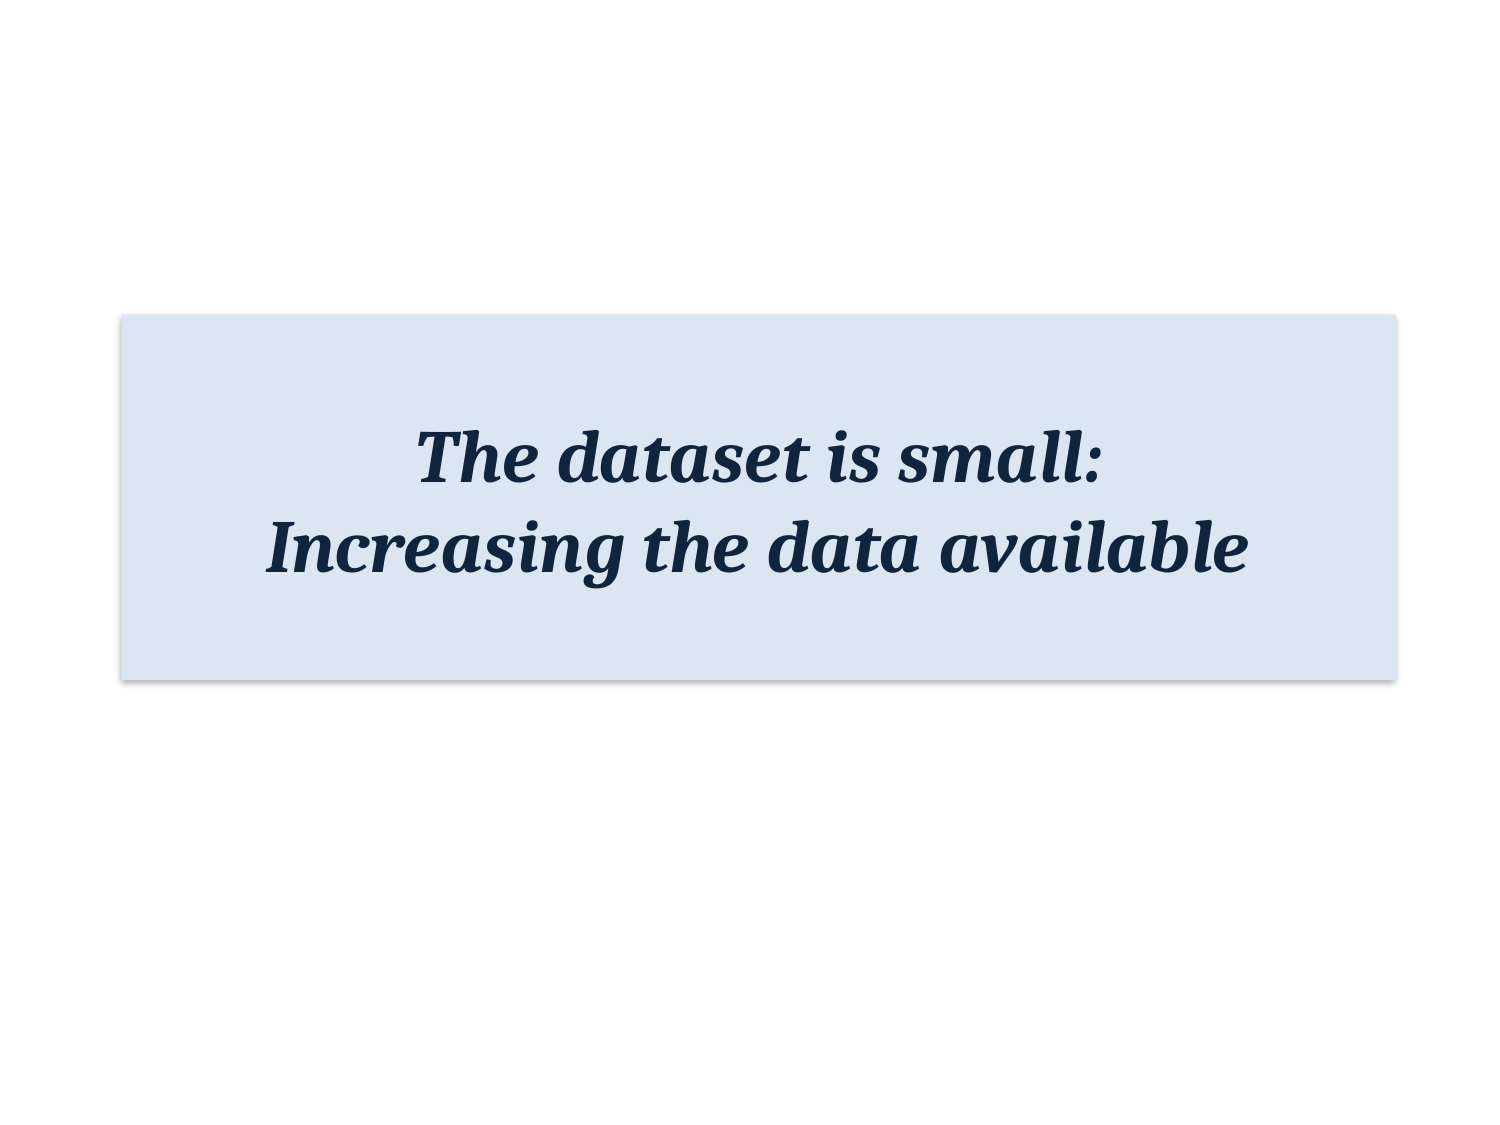

# The dataset is small: Increasing the data available